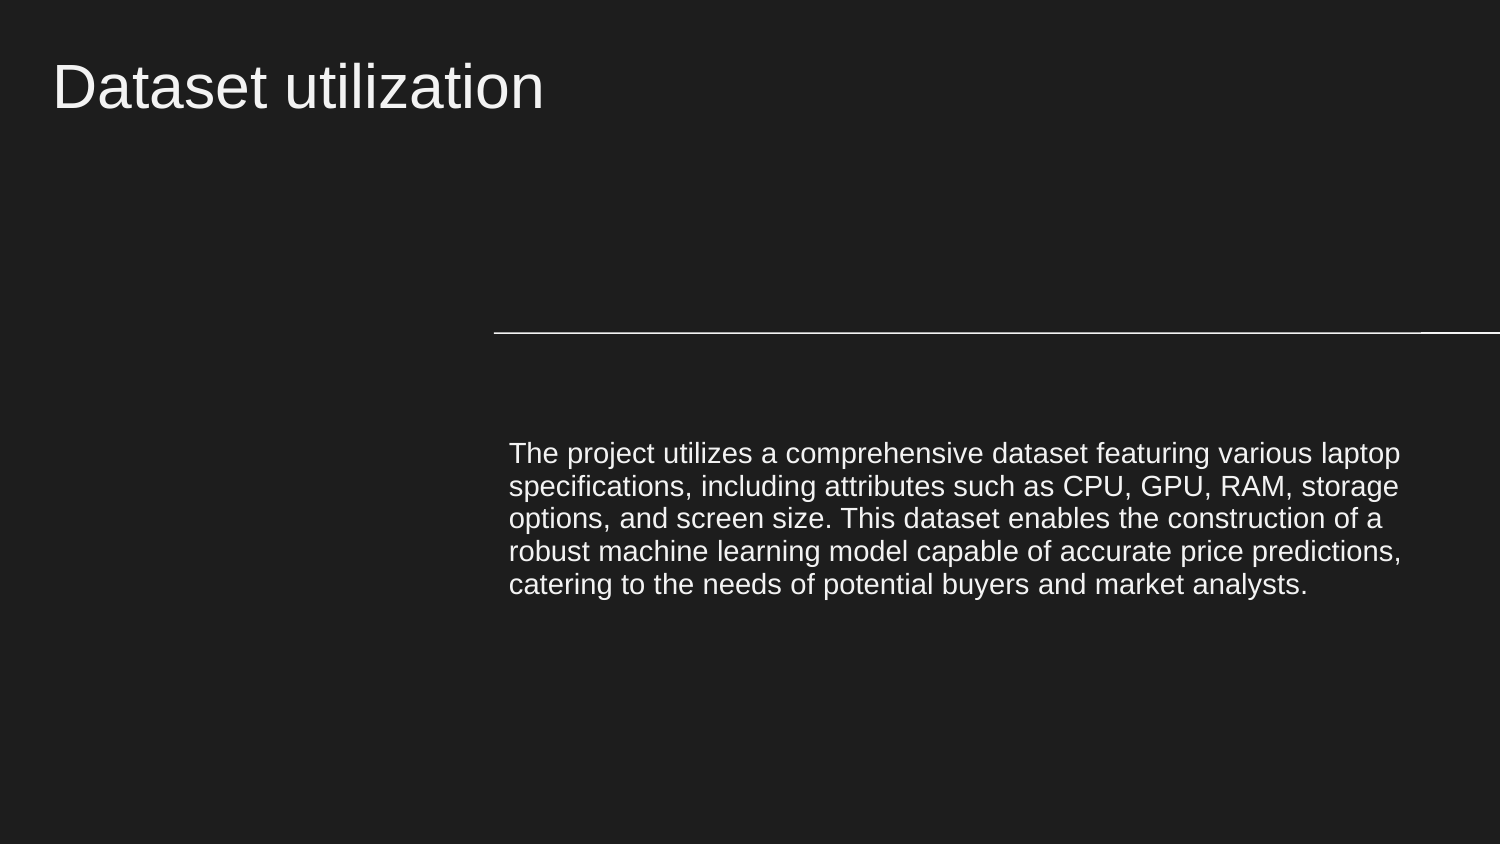

Dataset utilization
The project utilizes a comprehensive dataset featuring various laptop specifications, including attributes such as CPU, GPU, RAM, storage options, and screen size. This dataset enables the construction of a robust machine learning model capable of accurate price predictions, catering to the needs of potential buyers and market analysts.